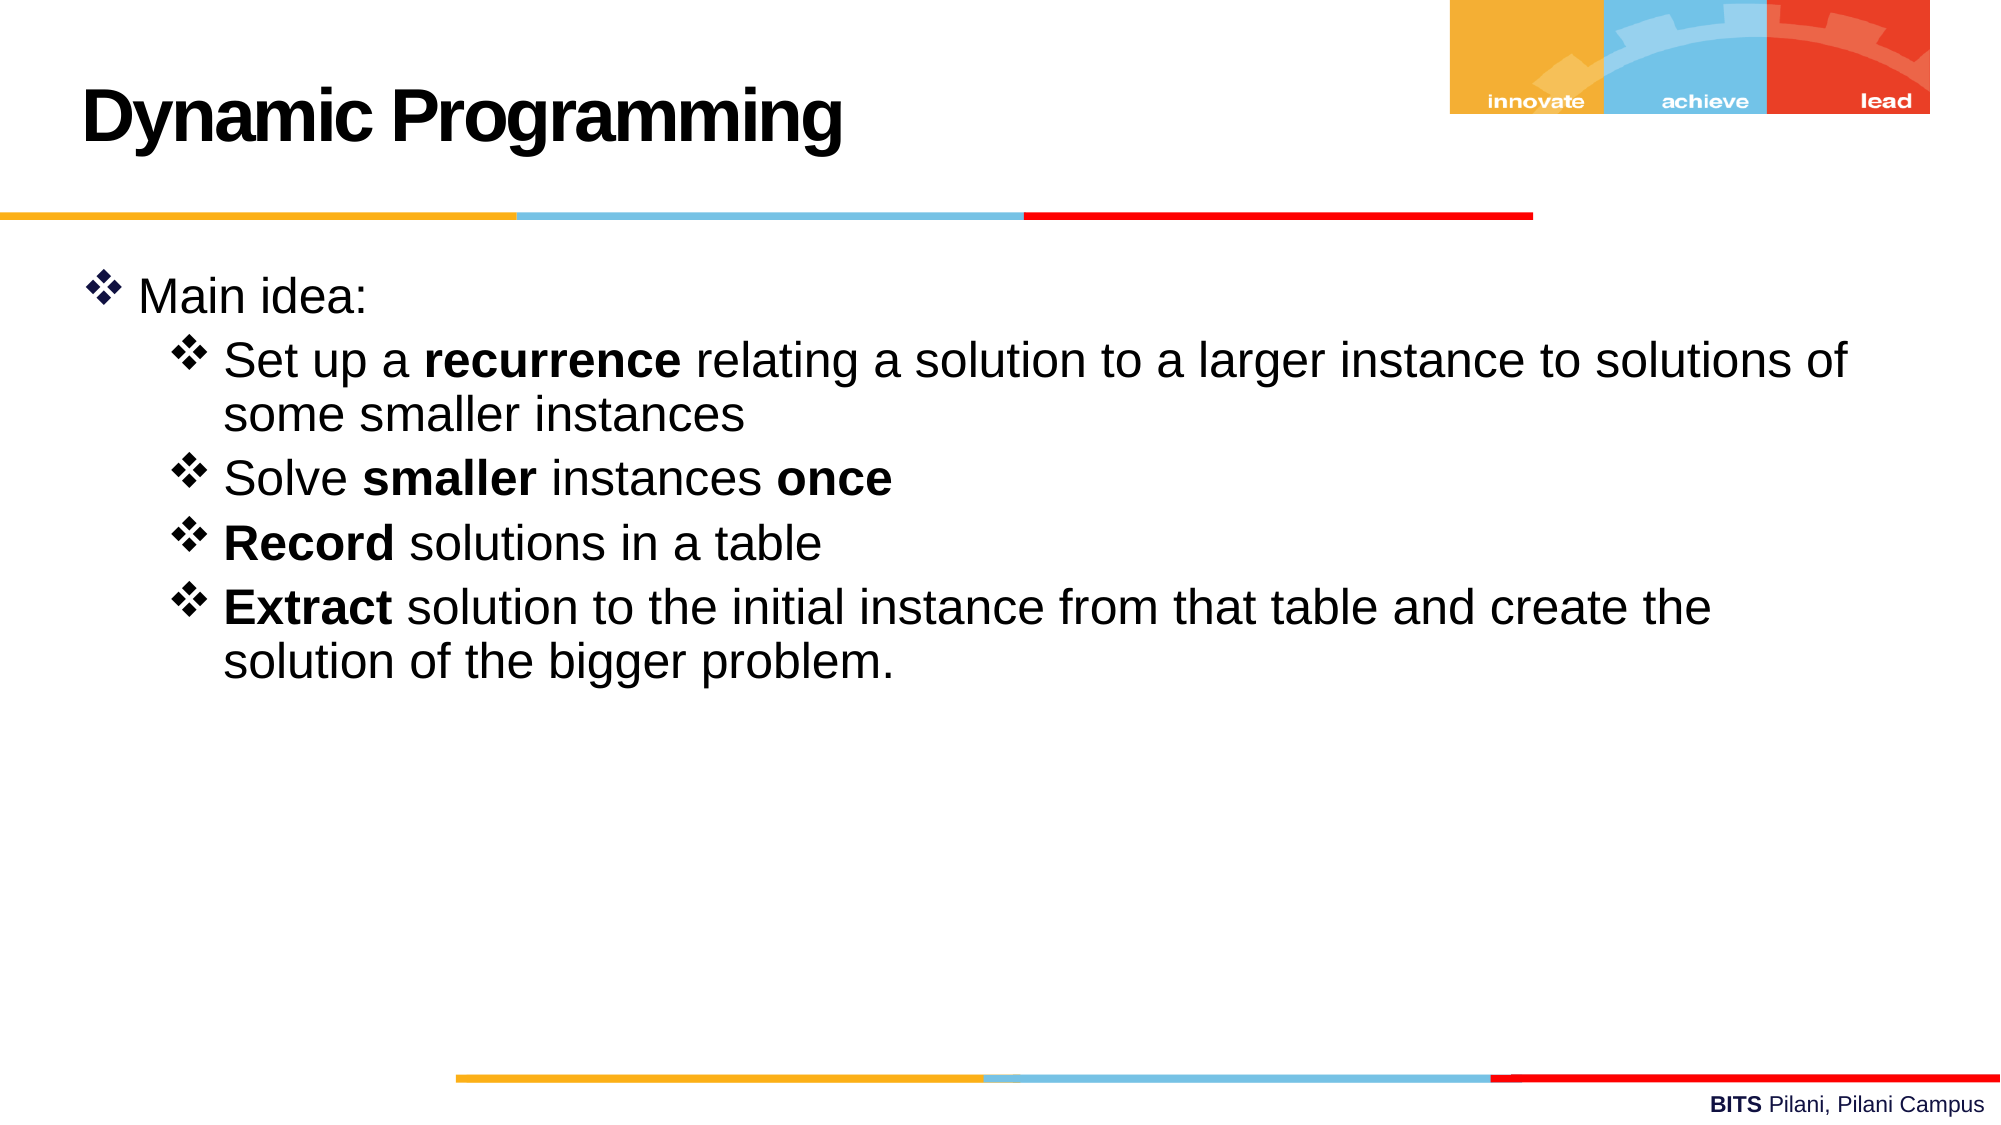

Dynamic Programming
Main idea:
Set up a recurrence relating a solution to a larger instance to solutions of some smaller instances
Solve smaller instances once
Record solutions in a table
Extract solution to the initial instance from that table and create the solution of the bigger problem.